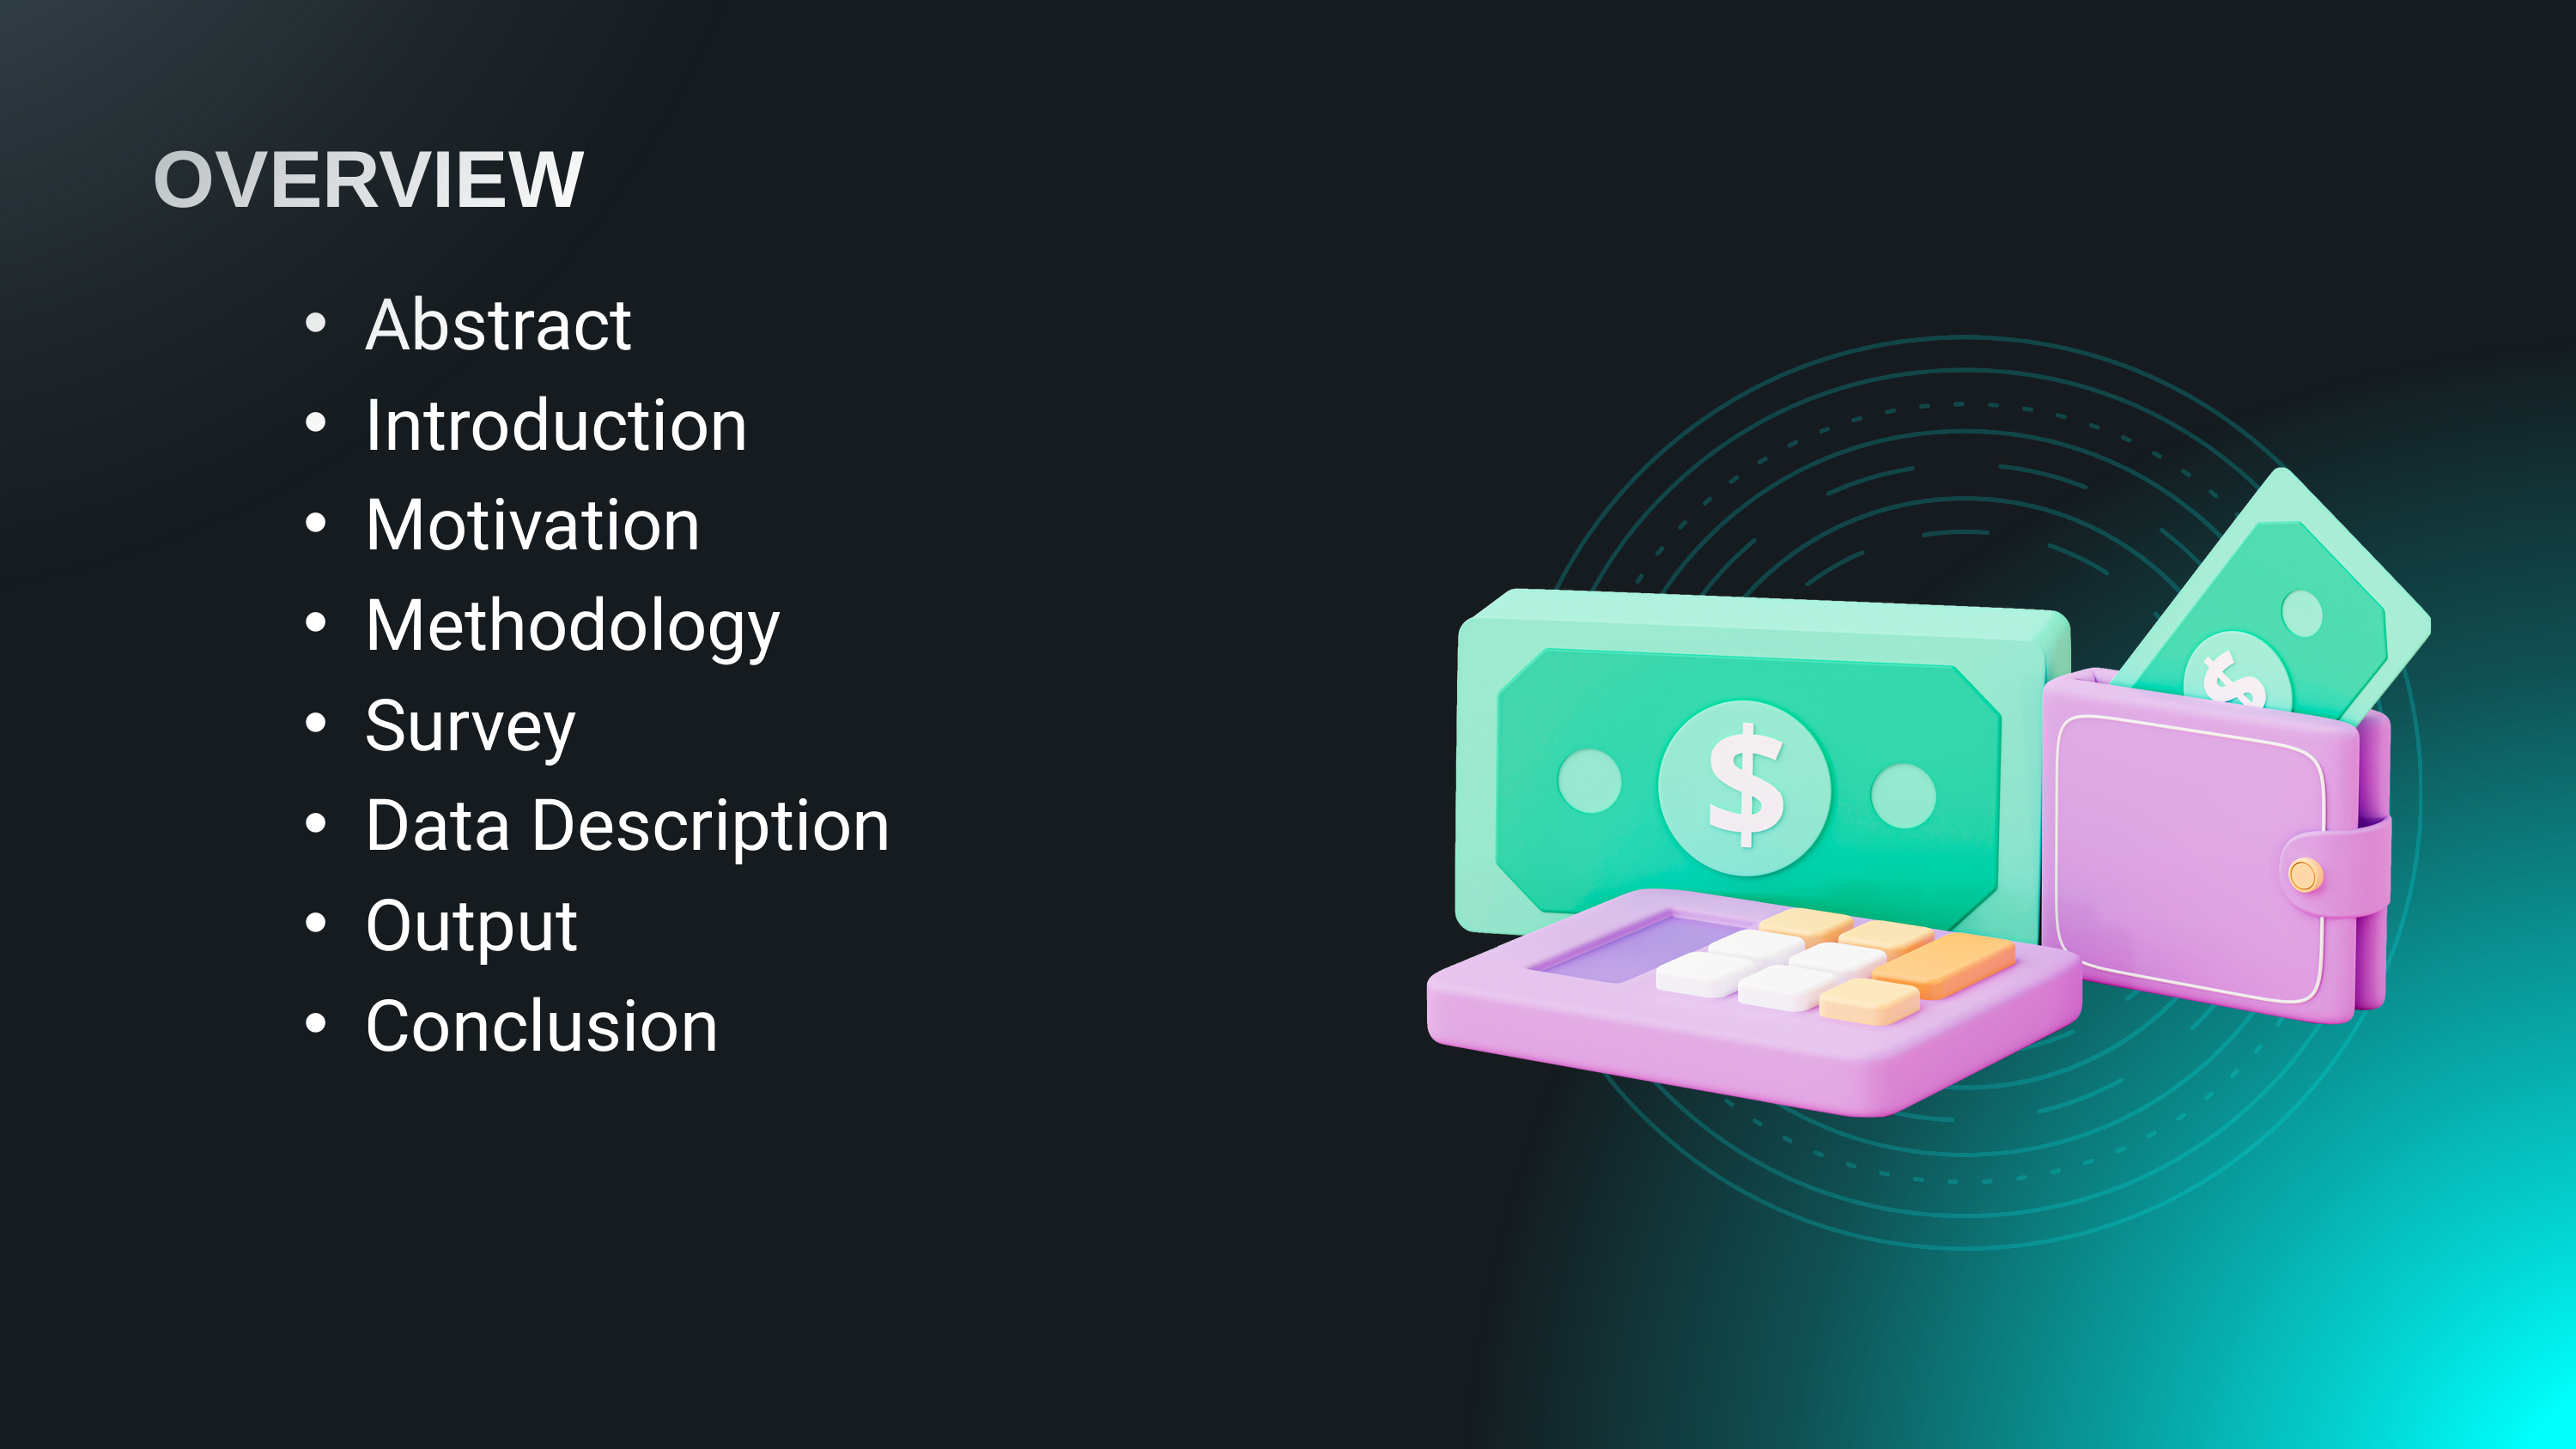

OVERVIEW
Abstract
Introduction
Motivation
Methodology
Survey
Data Description
Output
Conclusion